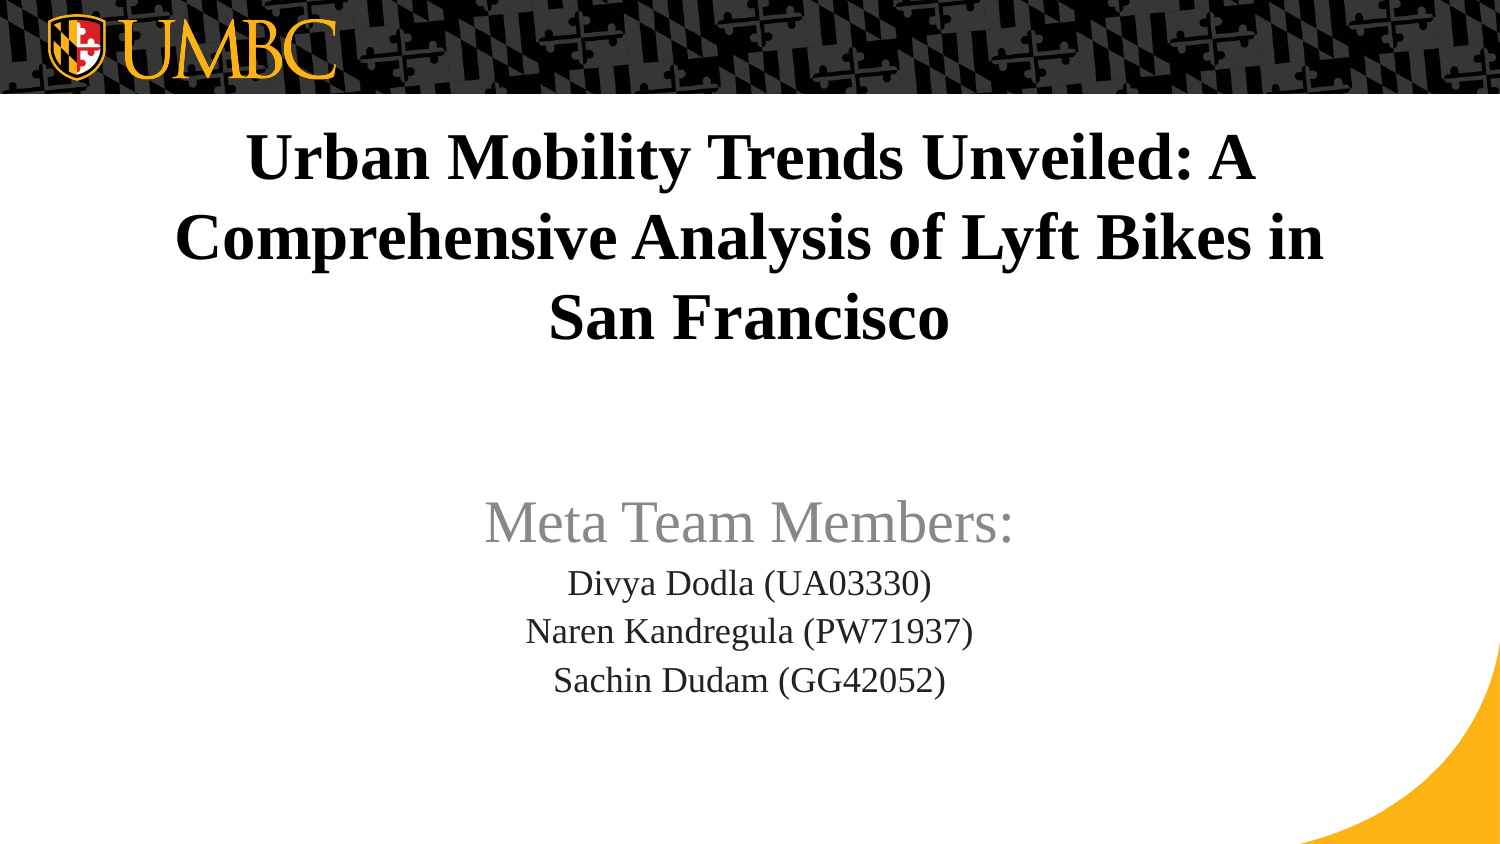

# Urban Mobility Trends Unveiled: A Comprehensive Analysis of Lyft Bikes in San Francisco
Meta Team Members:
Divya Dodla (UA03330)
Naren Kandregula (PW71937)
Sachin Dudam (GG42052)